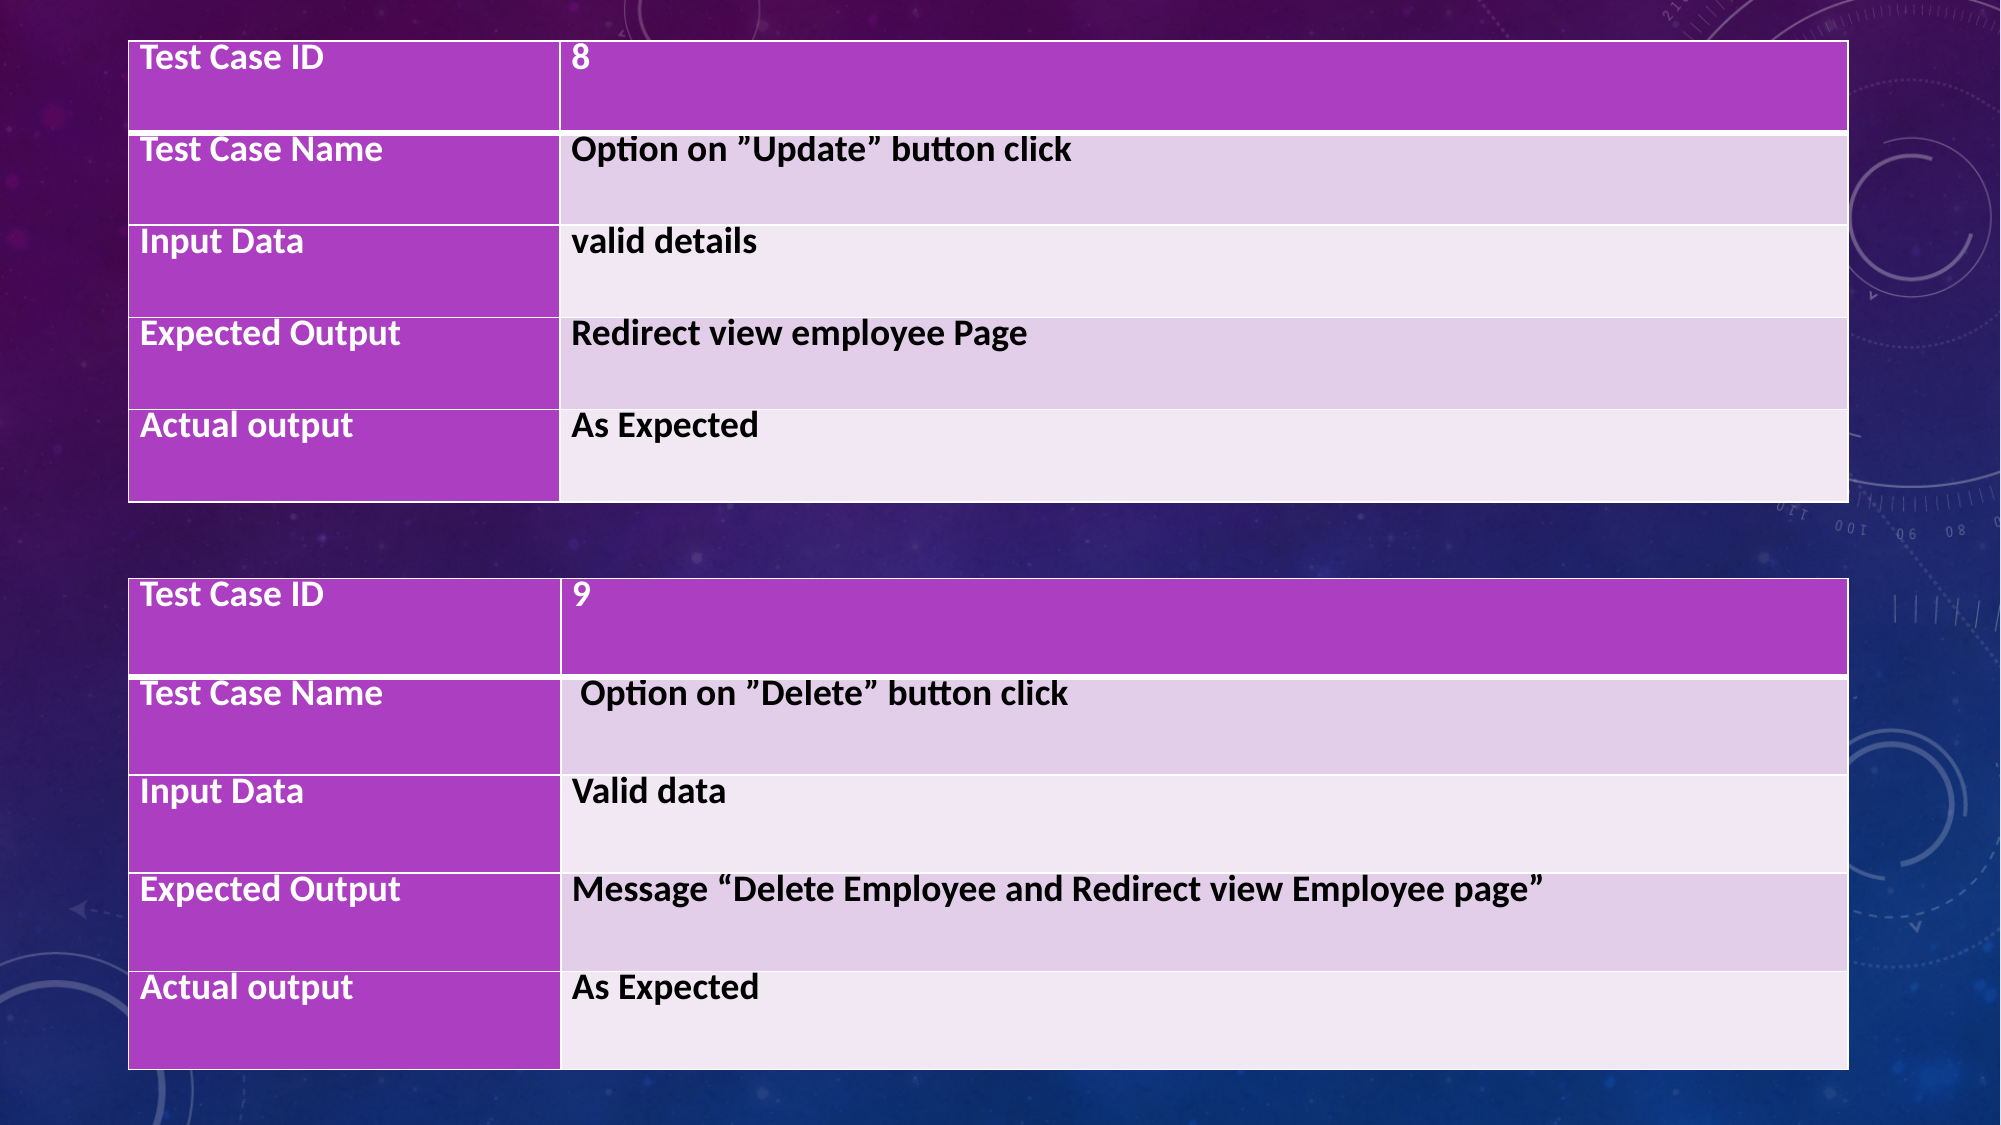

| Test Case ID | 8 |
| --- | --- |
| Test Case Name | Option on ”Update” button click |
| Input Data | valid details |
| Expected Output | Redirect view employee Page |
| Actual output | As Expected |
| Test Case ID | 9 |
| --- | --- |
| Test Case Name | Option on ”Delete” button click |
| Input Data | Valid data |
| Expected Output | Message “Delete Employee and Redirect view Employee page” |
| Actual output | As Expected |